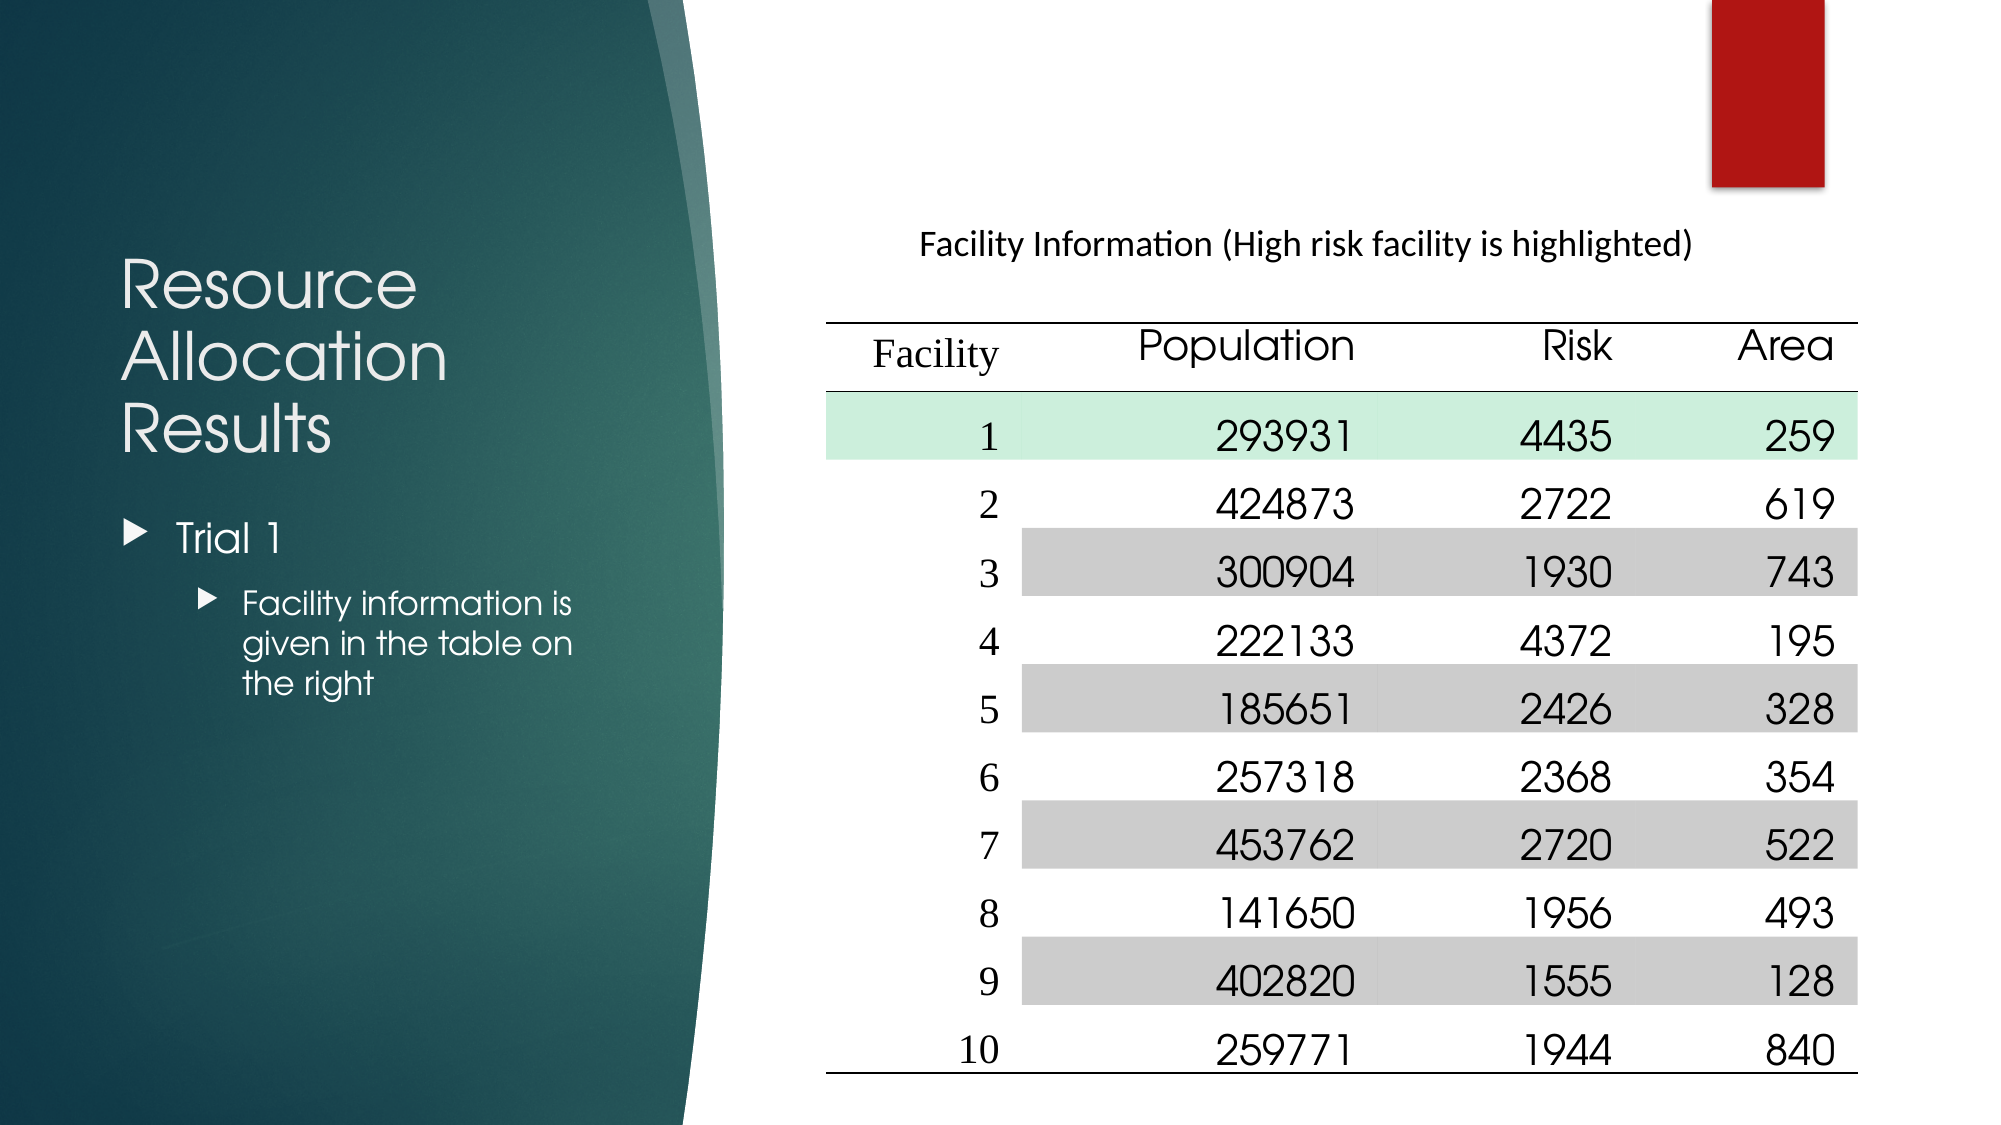

Facility Information (High risk facility is highlighted)
# Resource Allocation Results
| Facility | Population | Risk | Area |
| --- | --- | --- | --- |
| 1 | 293931 | 4435 | 259 |
| 2 | 424873 | 2722 | 619 |
| 3 | 300904 | 1930 | 743 |
| 4 | 222133 | 4372 | 195 |
| 5 | 185651 | 2426 | 328 |
| 6 | 257318 | 2368 | 354 |
| 7 | 453762 | 2720 | 522 |
| 8 | 141650 | 1956 | 493 |
| 9 | 402820 | 1555 | 128 |
| 10 | 259771 | 1944 | 840 |
Trial 1
Facility information is given in the table on the right